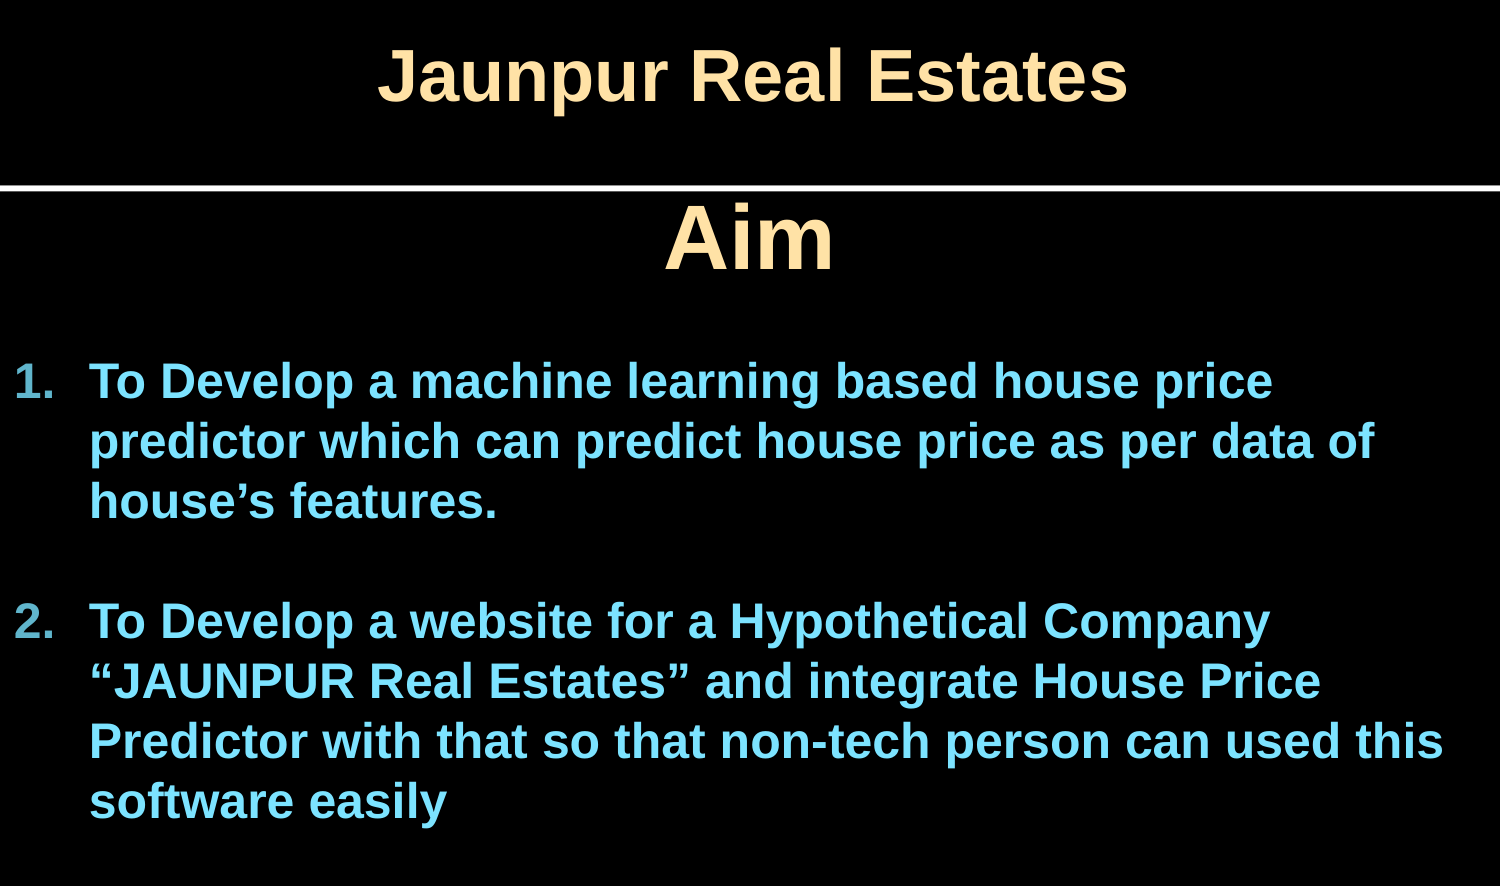

# Jaunpur Real Estates
Aim

To Develop a machine learning based house price predictor which can predict house price as per data of house’s features.

To Develop a website for a Hypothetical Company “JAUNPUR Real Estates” and integrate House Price Predictor with that so that non-tech person can used this software easily